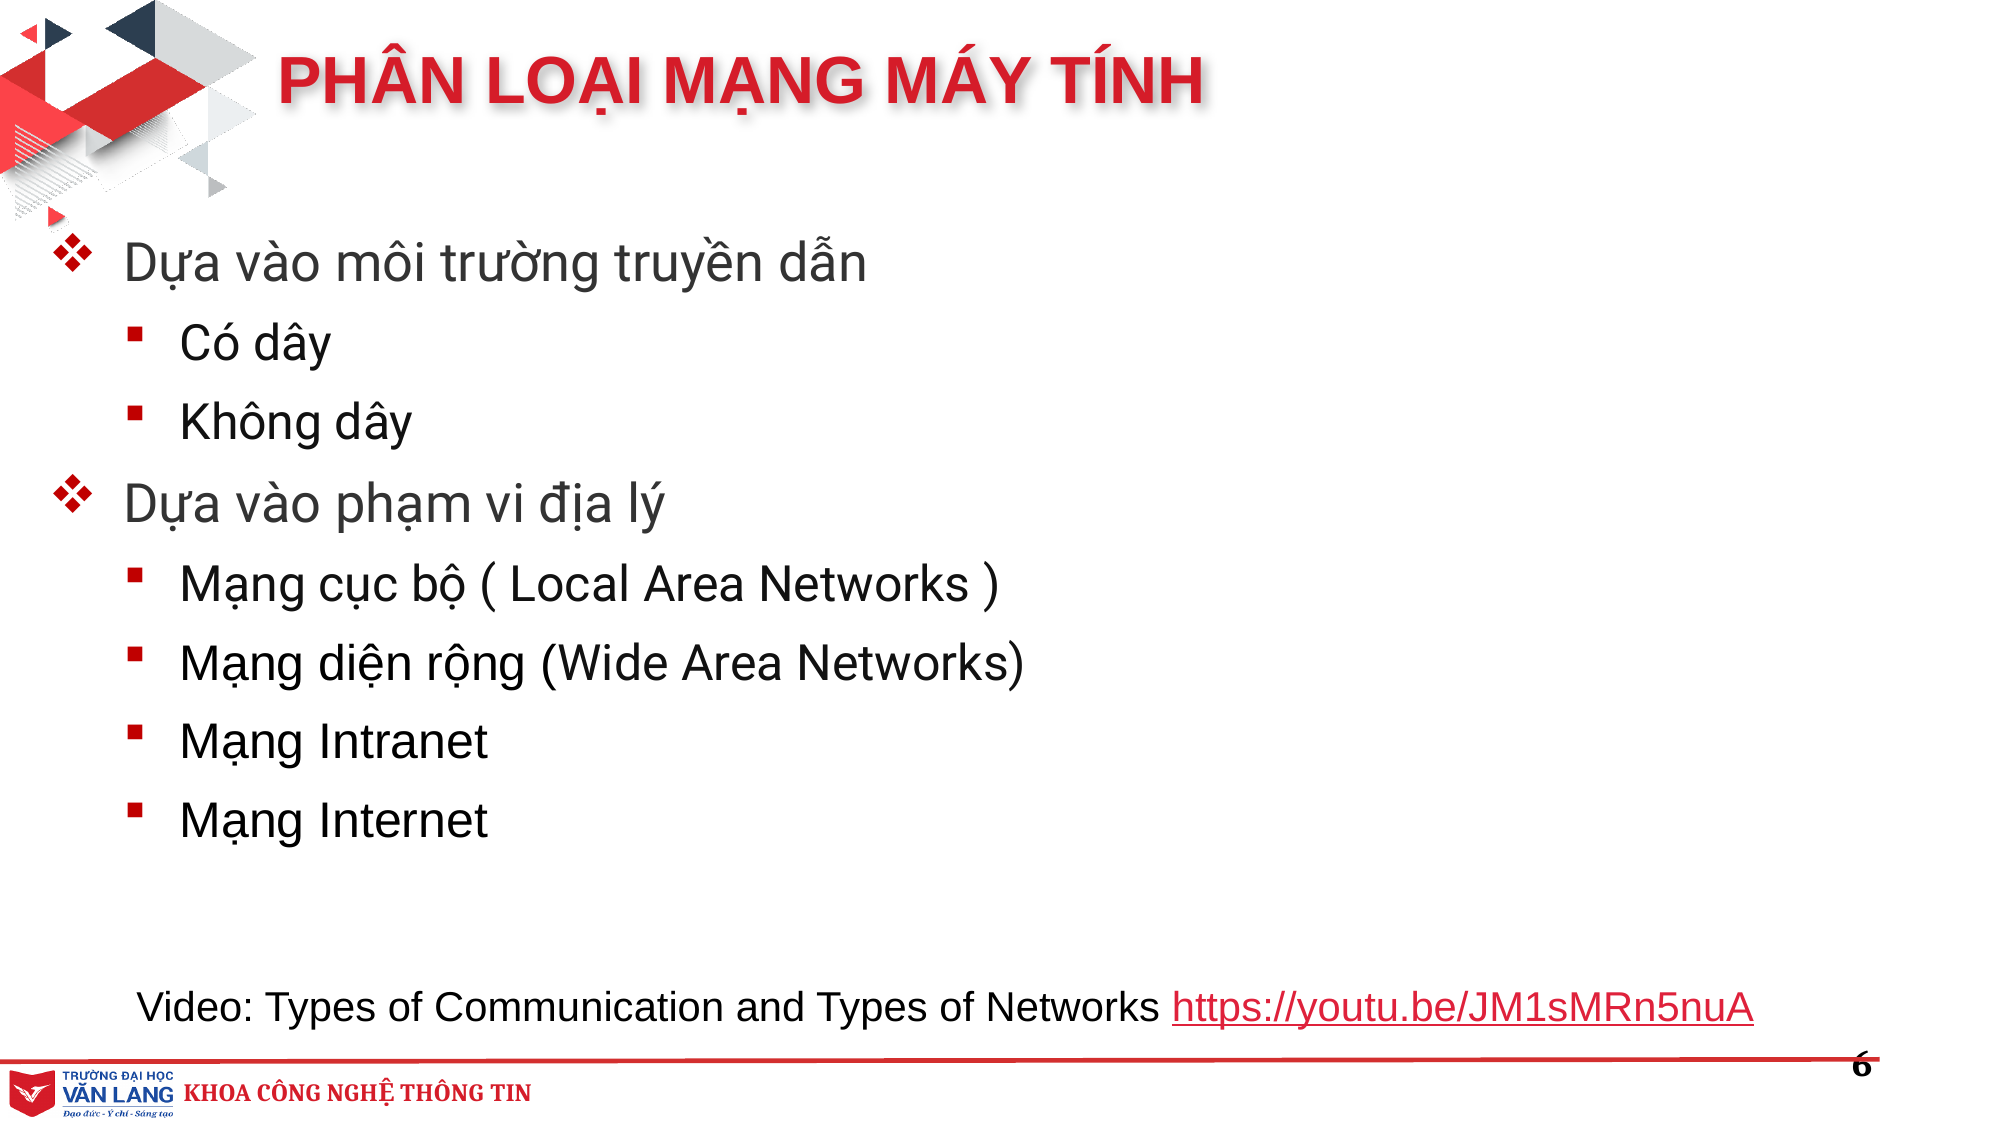

PHÂN LOẠI MẠNG MÁY TÍNH
Dựa vào môi trường truyền dẫn
Có dây
Không dây
Dựa vào phạm vi địa lý
Mạng cục bộ ( Local Area Networks )
Mạng diện rộng (Wide Area Networks)
Mạng Intranet
Mạng Internet
Video: Types of Communication and Types of Networks https://youtu.be/JM1sMRn5nuA